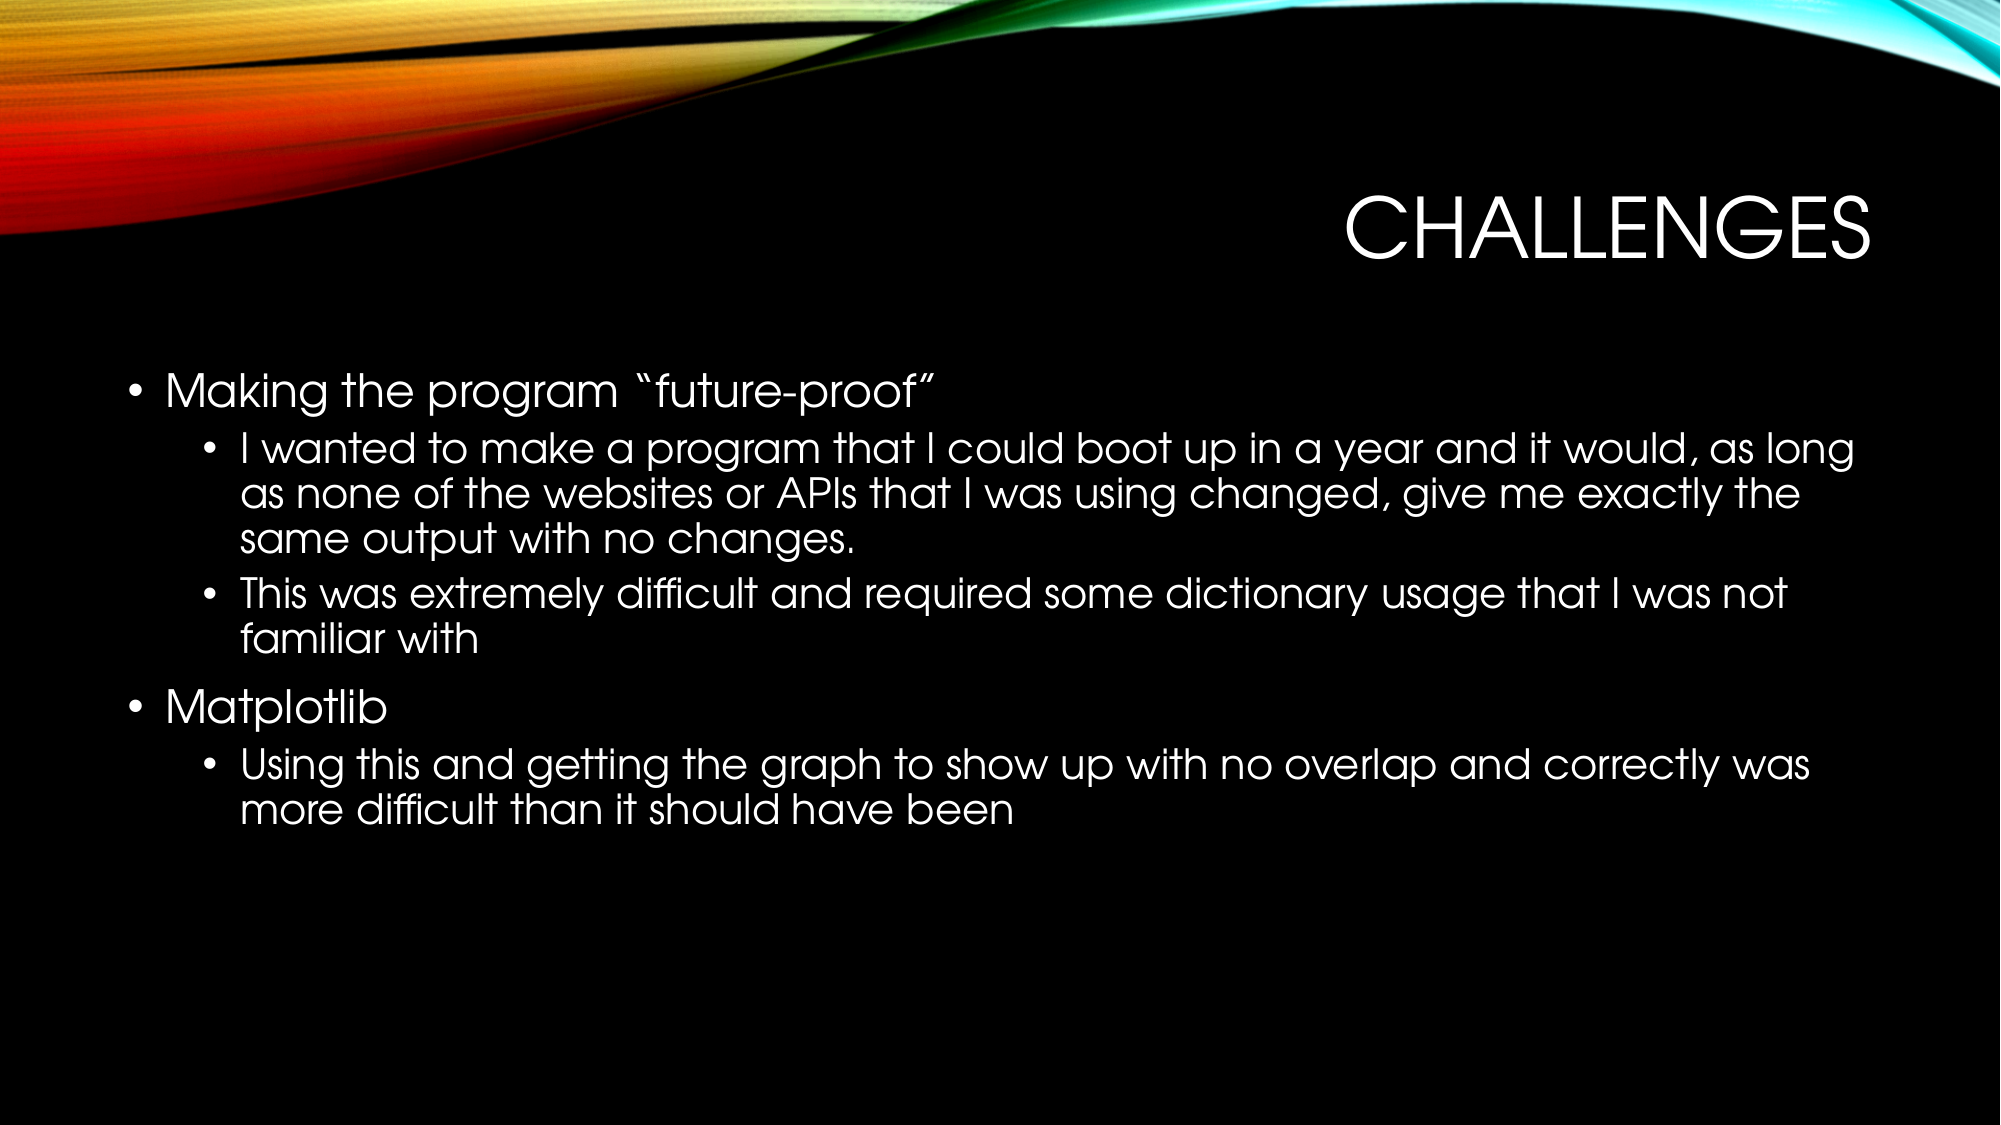

# Challenges
Making the program “future-proof”
I wanted to make a program that I could boot up in a year and it would, as long as none of the websites or APIs that I was using changed, give me exactly the same output with no changes.
This was extremely difficult and required some dictionary usage that I was not familiar with
Matplotlib
Using this and getting the graph to show up with no overlap and correctly was more difficult than it should have been